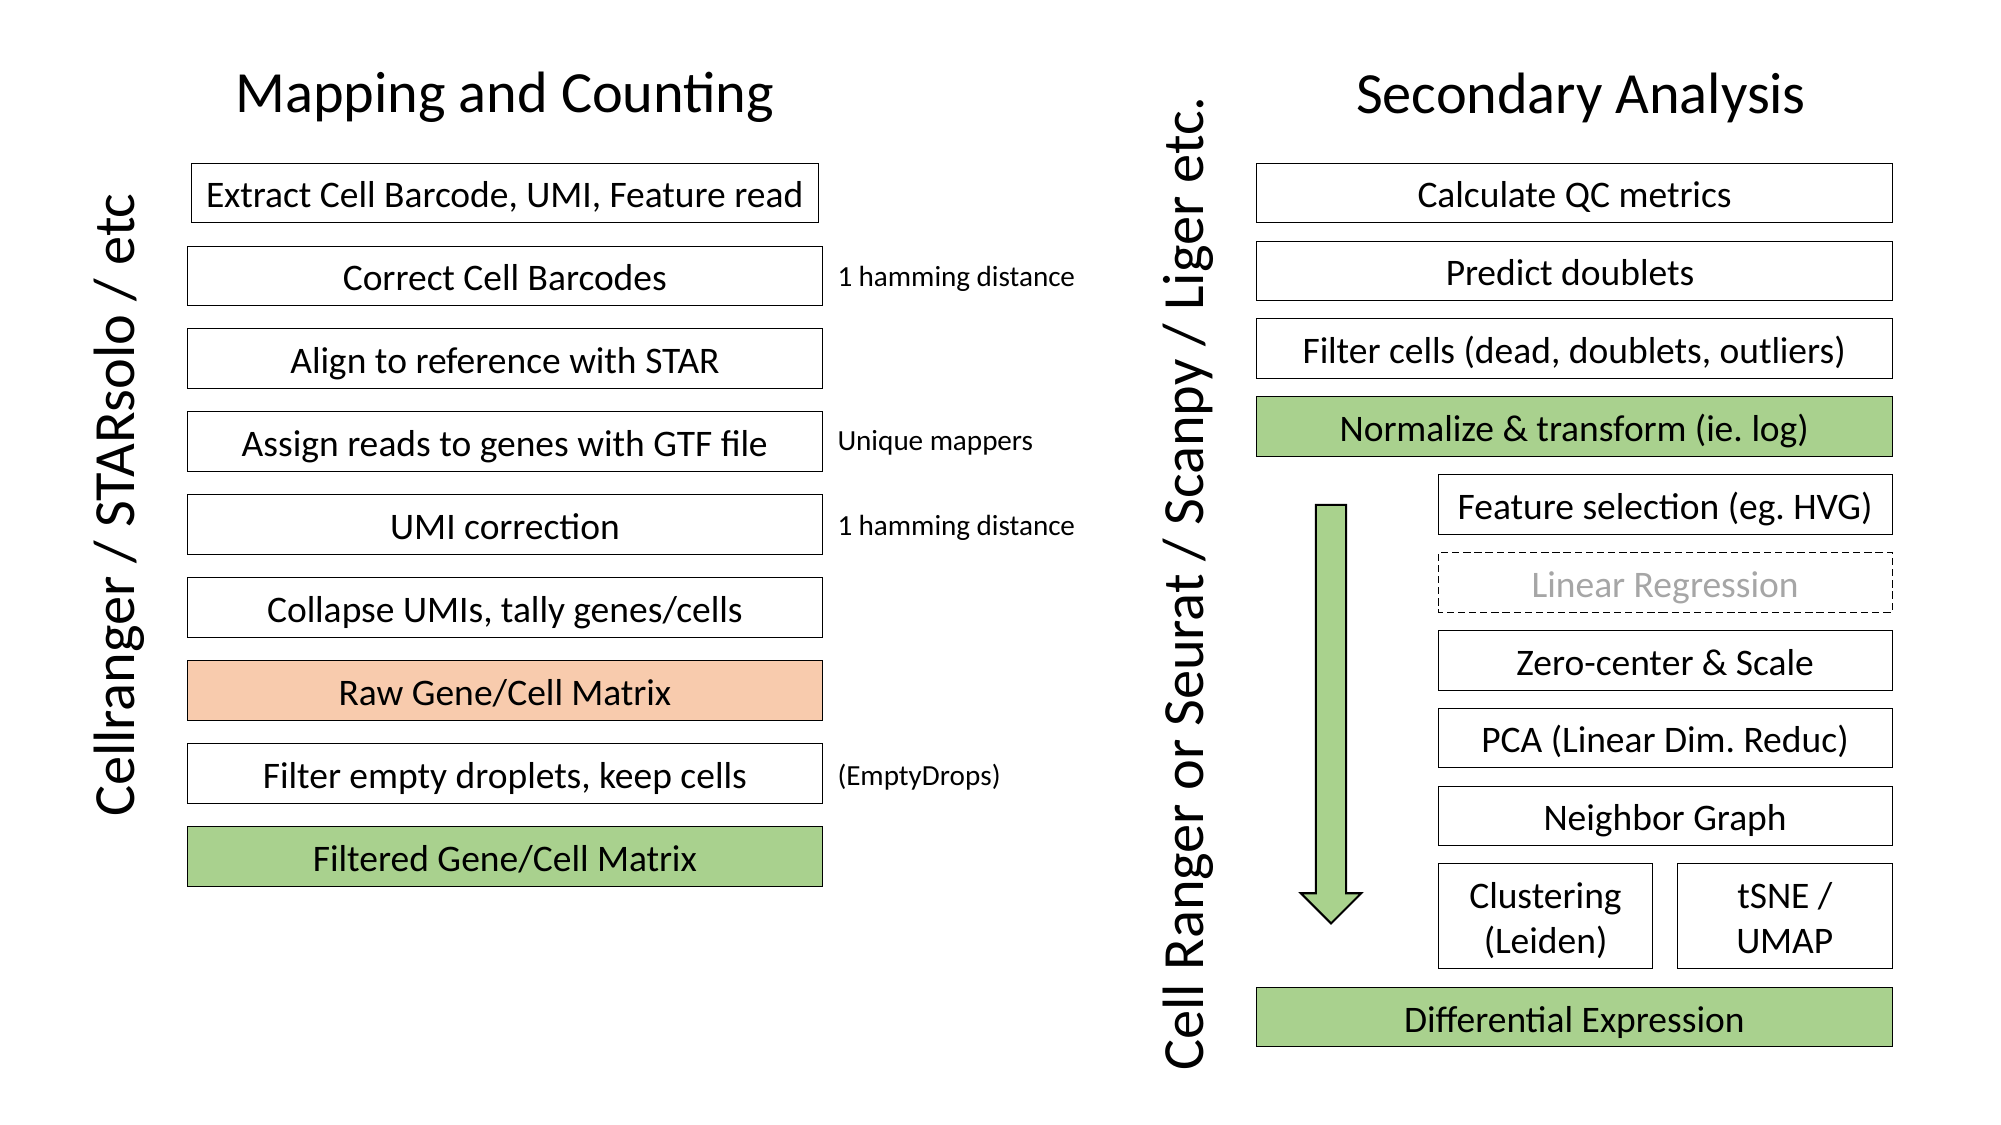

Mapping and Counting
 Secondary Analysis
Extract Cell Barcode, UMI, Feature read
Correct Cell Barcodes
Align to reference with STAR
Assign reads to genes with GTF file
UMI correction
Collapse UMIs, tally genes/cells
Raw Gene/Cell Matrix
Filter empty droplets, keep cells
(EmptyDrops)
Filtered Gene/Cell Matrix
1 hamming distance
Unique mappers
1 hamming distance
Calculate QC metrics
Predict doublets
Filter cells (dead, doublets, outliers)
Normalize & transform (ie. log)
Feature selection (eg. HVG)

Linear Regression
Zero-center & Scale
PCA (Linear Dim. Reduc)
Neighbor Graph
tSNE / UMAP
Clustering (Leiden)
Differential Expression
Cellranger / STARsolo / etc
Cell Ranger or Seurat / Scanpy / Liger etc.